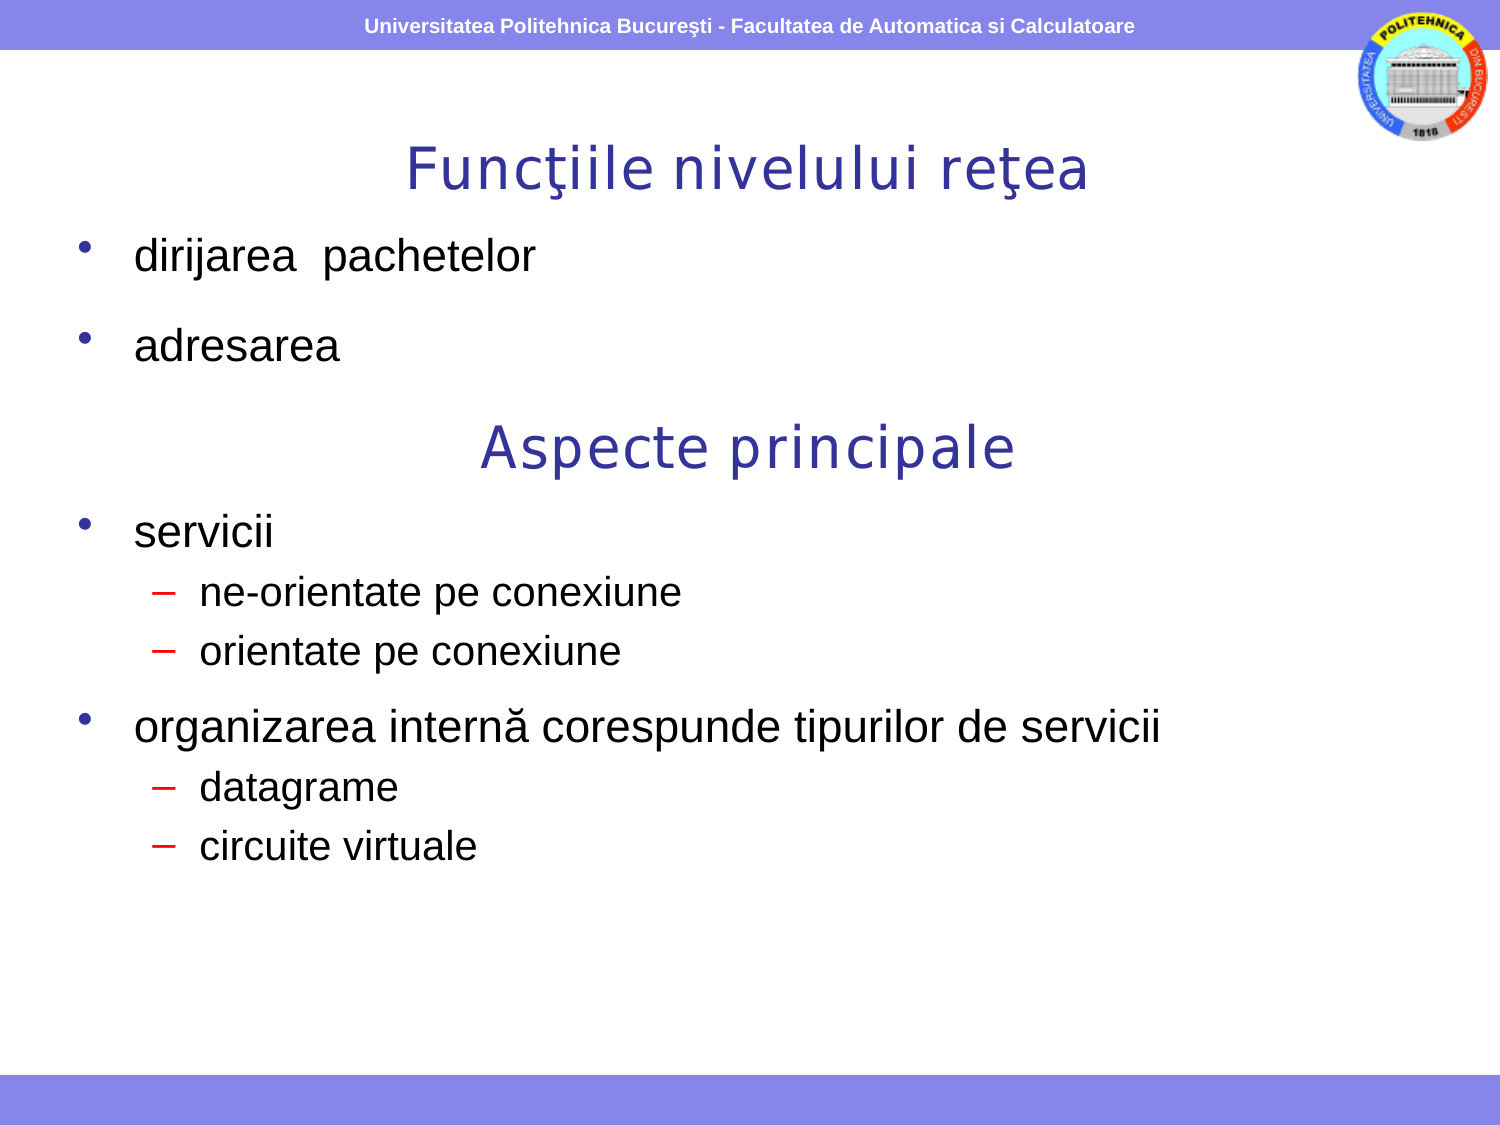

Funcţiile nivelului reţea
dirijarea  pachetelor
adresarea
Aspecte principale
servicii
ne-orientate pe conexiune
orientate pe conexiune
organizarea internă corespunde tipurilor de servicii
datagrame
circuite virtuale